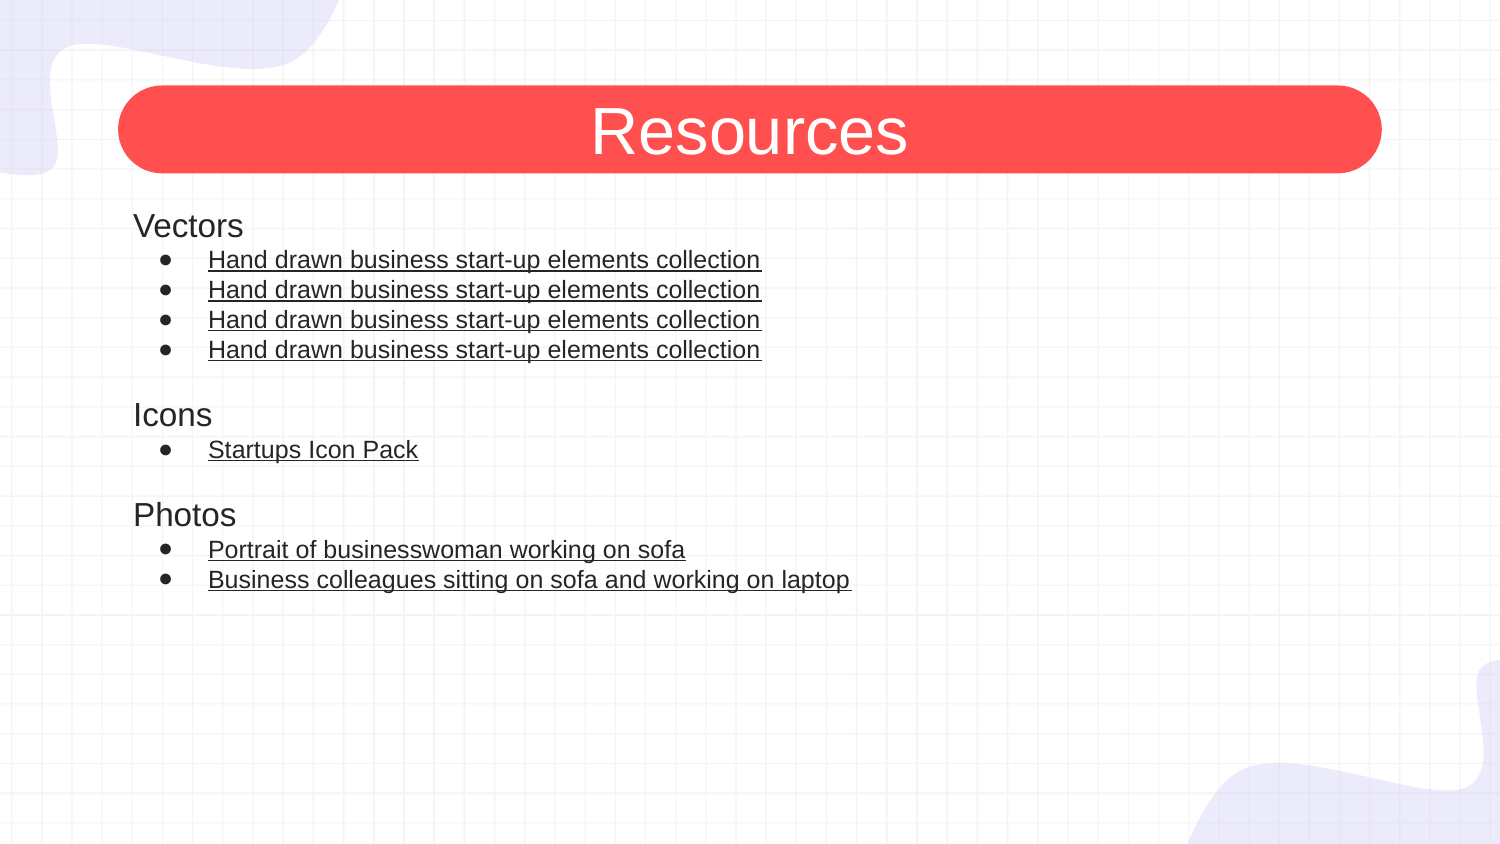

# Resources
Vectors
Hand drawn business start-up elements collection
Hand drawn business start-up elements collection
Hand drawn business start-up elements collection
Hand drawn business start-up elements collection

Icons
Startups Icon Pack

Photos
Portrait of businesswoman working on sofa
Business colleagues sitting on sofa and working on laptop